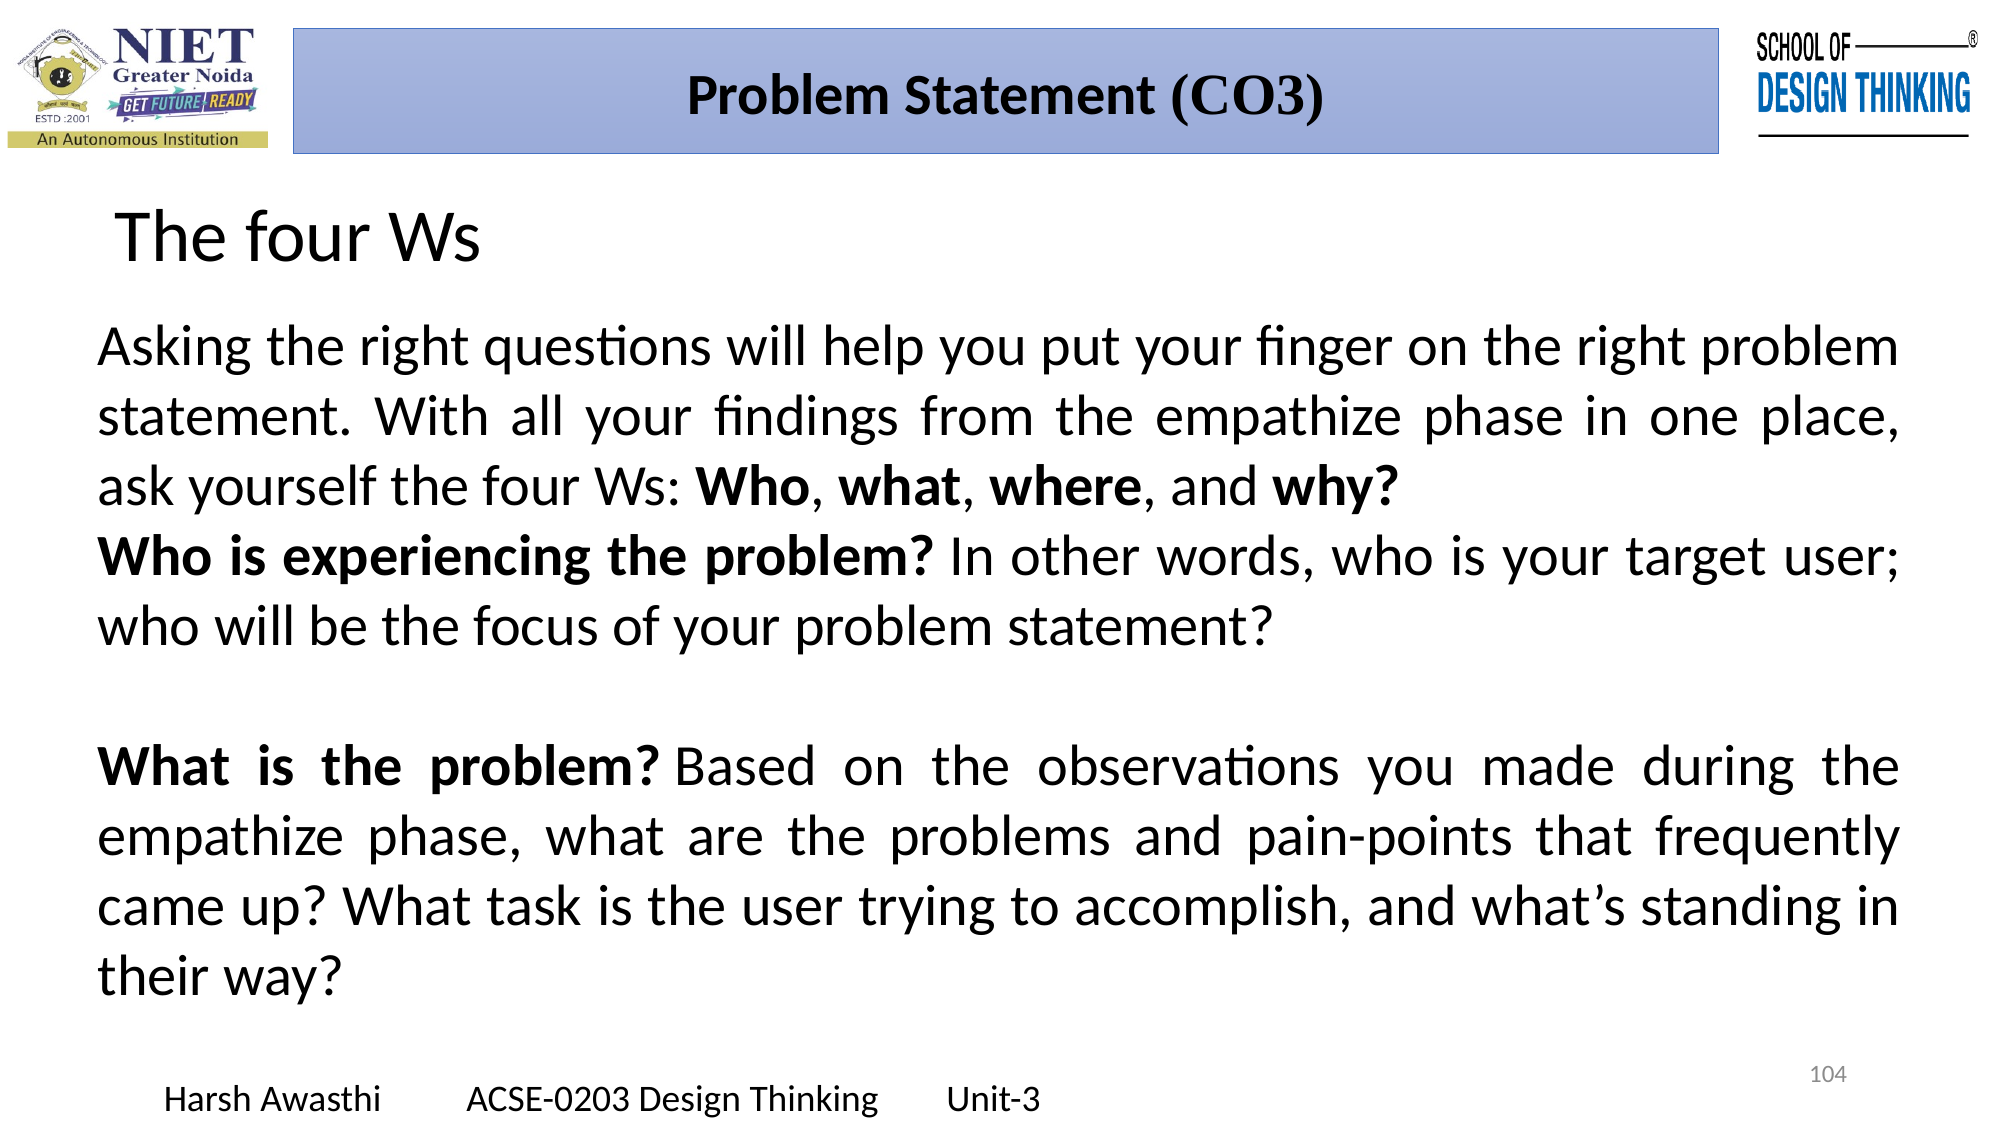

Problem Statement (CO3)
# The four Ws
Asking the right questions will help you put your finger on the right problem statement. With all your findings from the empathize phase in one place, ask yourself the four Ws: Who, what, where, and why?
Who is experiencing the problem? In other words, who is your target user; who will be the focus of your problem statement?

What is the problem? Based on the observations you made during the empathize phase, what are the problems and pain-points that frequently came up? What task is the user trying to accomplish, and what’s standing in their way?

104
Harsh Awasthi          ACSE-0203 Design Thinking        Unit-3